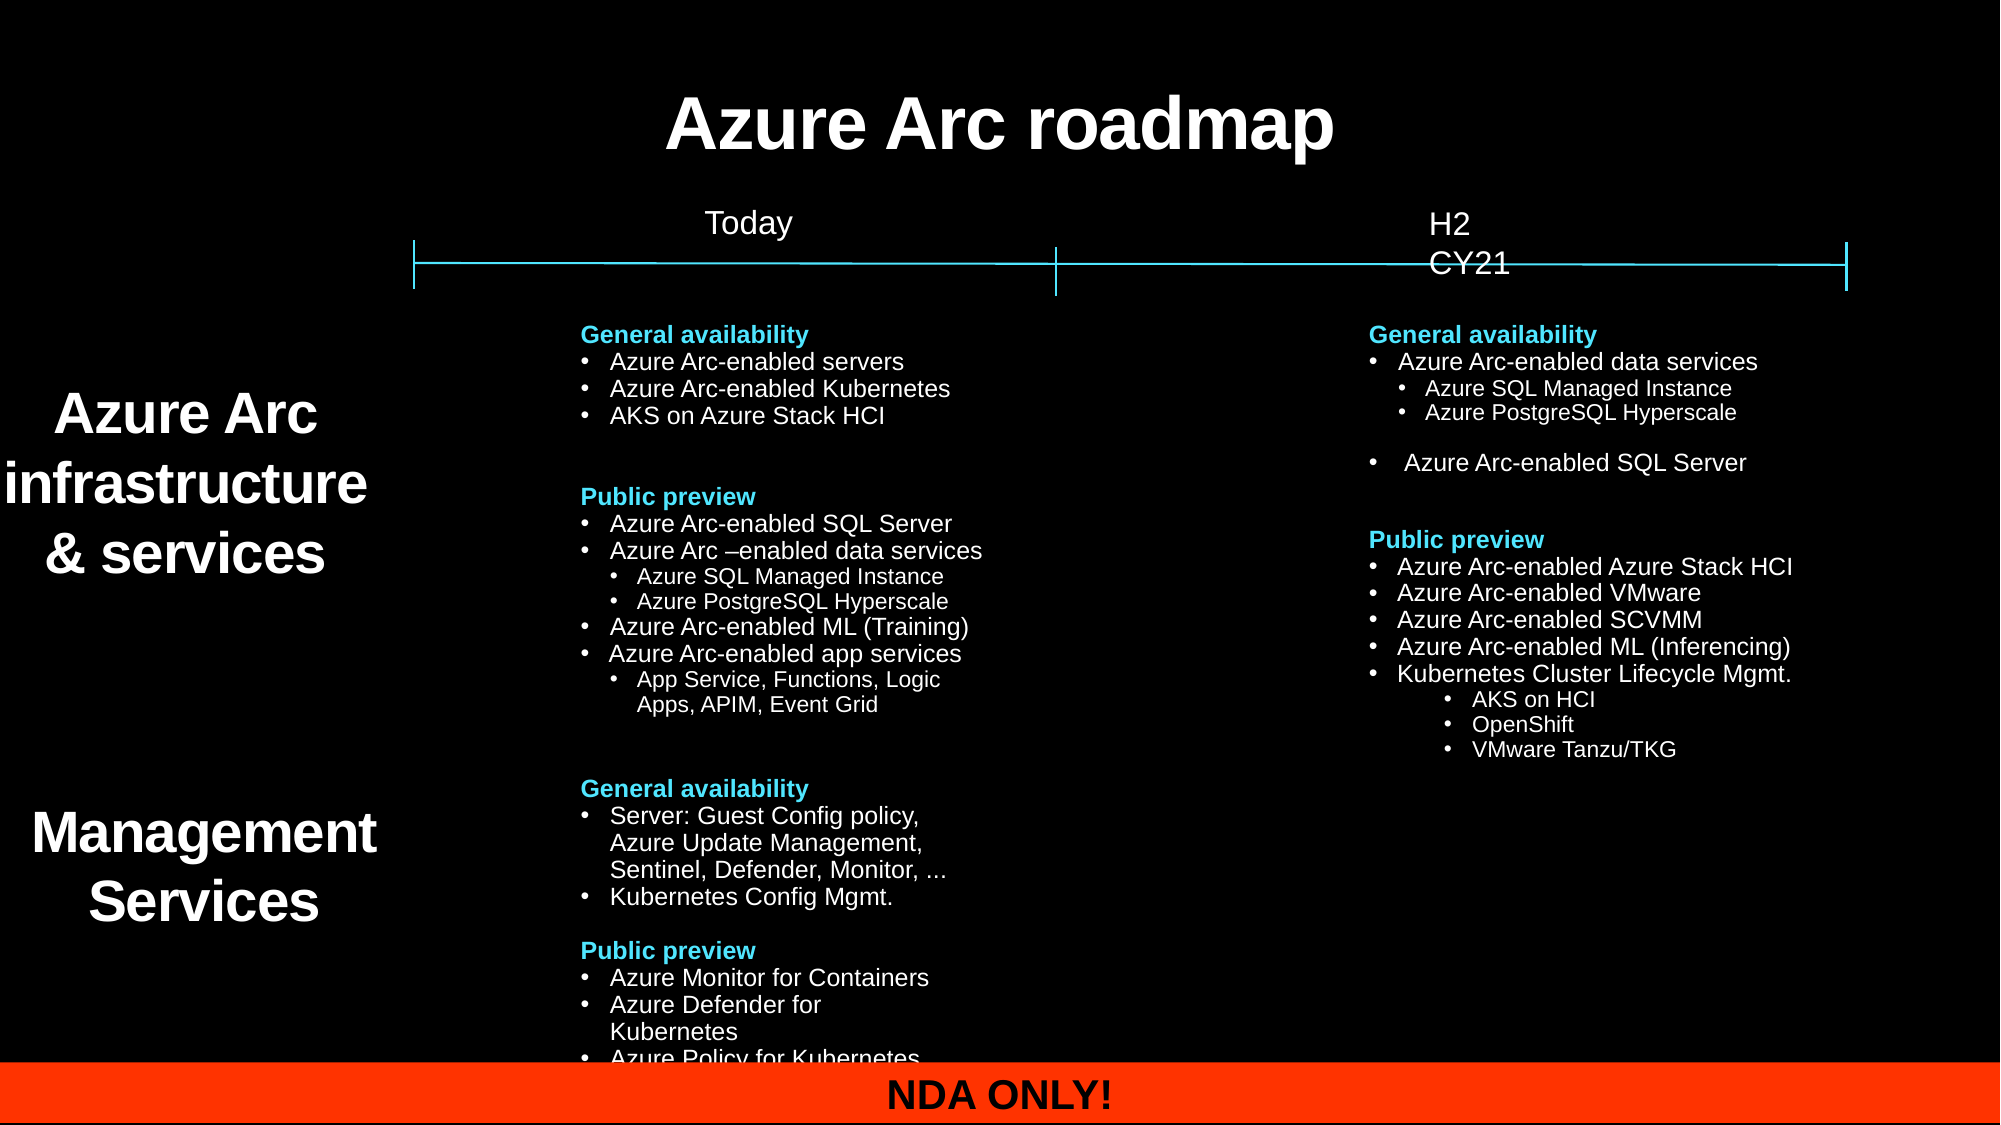

# Azure Arc roadmap
Today
H2 CY21
General availability
Azure Arc-enabled servers
Azure Arc-enabled Kubernetes
AKS on Azure Stack HCI

Public preview
Azure Arc-enabled SQL Server
Azure Arc –enabled data services
Azure SQL Managed Instance
Azure PostgreSQL Hyperscale
Azure Arc-enabled ML (Training)
Azure Arc-enabled app services
App Service, Functions, Logic Apps, APIM, Event Grid

General availability
Azure Arc-enabled data services
Azure SQL Managed Instance
Azure PostgreSQL Hyperscale

 Azure Arc-enabled SQL Server

Public preview
Azure Arc-enabled Azure Stack HCI
Azure Arc-enabled VMware
Azure Arc-enabled SCVMM
Azure Arc-enabled ML (Inferencing)
Kubernetes Cluster Lifecycle Mgmt.
AKS on HCI
OpenShift
VMware Tanzu/TKG

Azure Arc infrastructure & services
General availability
Server: Guest Config policy, Azure Update Management, Sentinel, Defender, Monitor, ...
Kubernetes Config Mgmt.

Public preview
Azure Monitor for Containers
Azure Defender for Kubernetes
Azure Policy for Kubernetes
Management
Services
NDA ONLY!